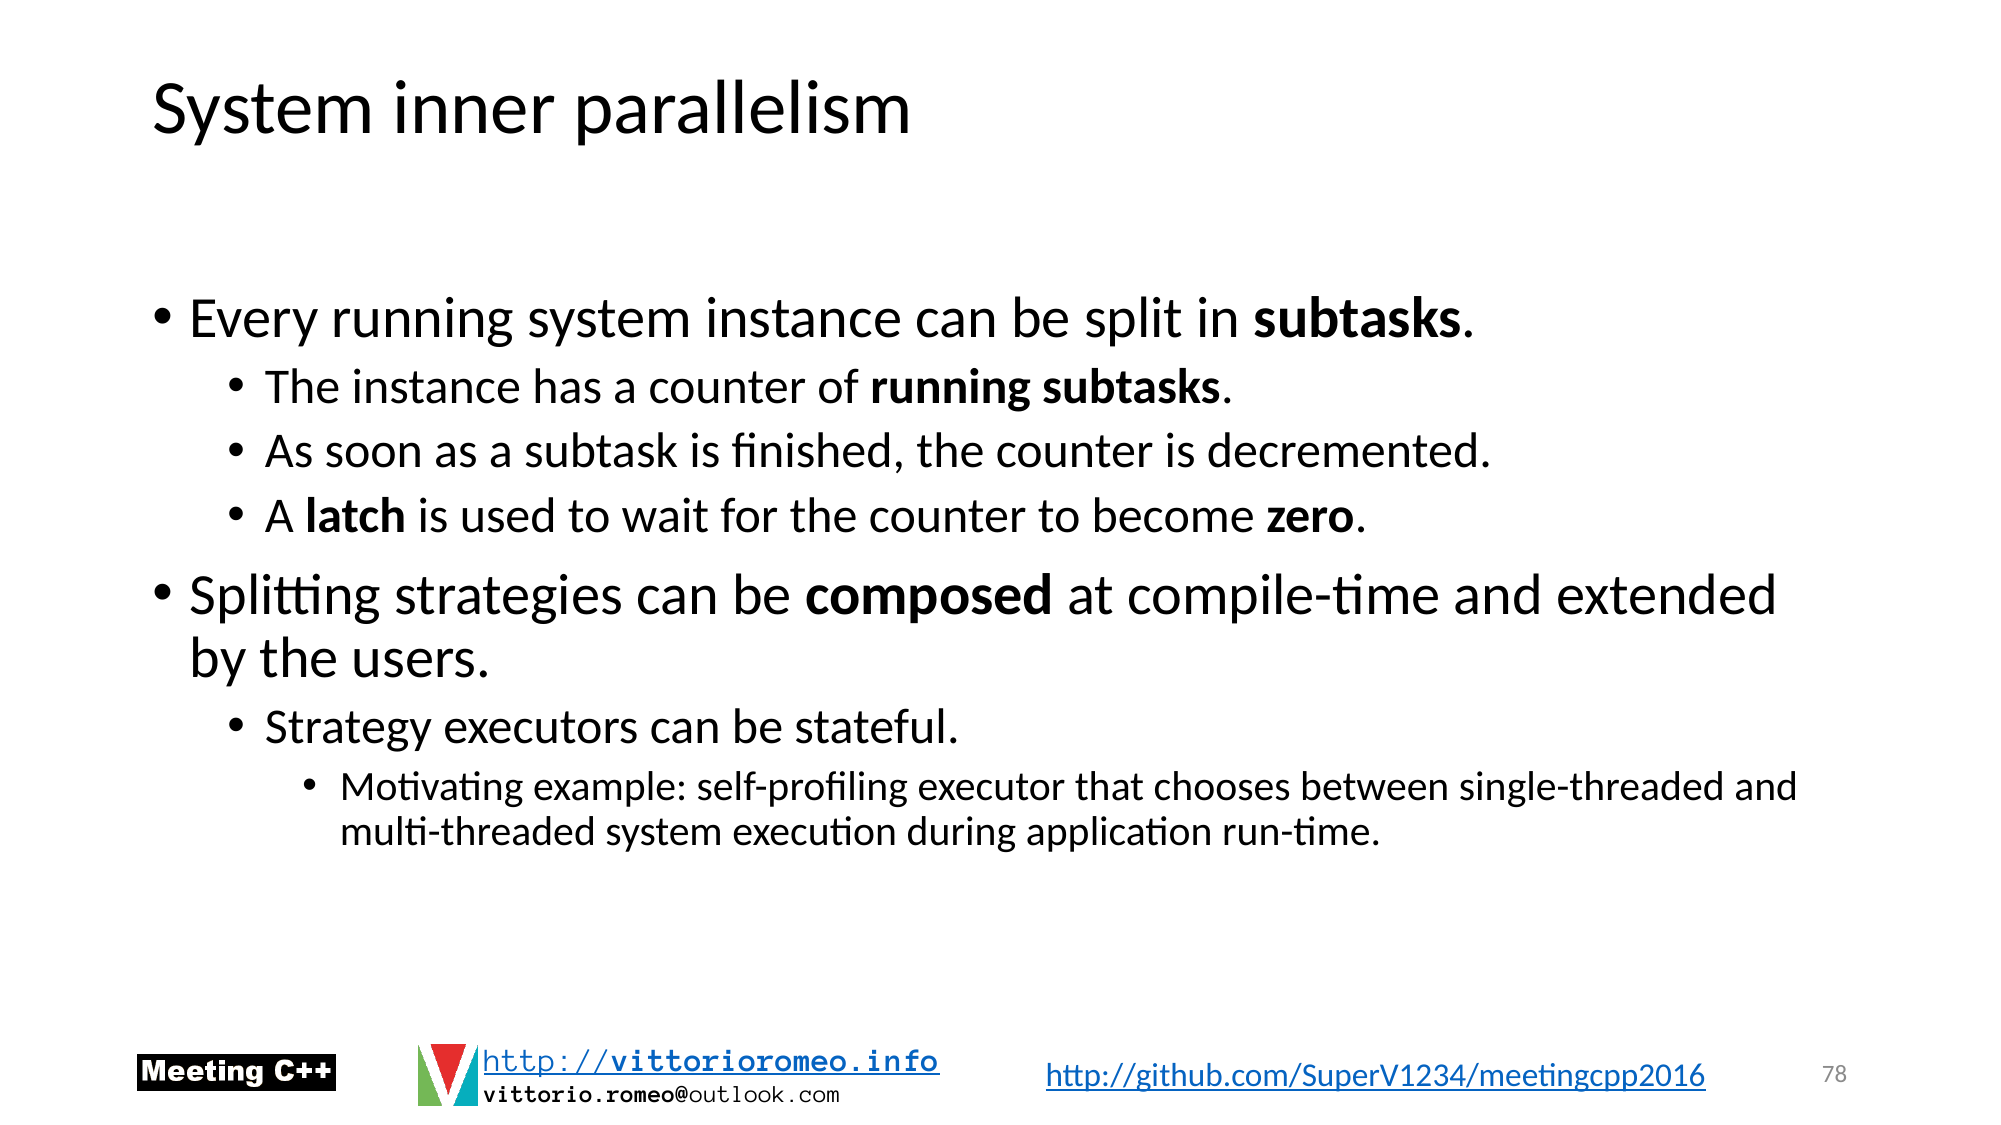

# System inner parallelism
Every running system instance can be split in subtasks.
The instance has a counter of running subtasks.
As soon as a subtask is finished, the counter is decremented.
A latch is used to wait for the counter to become zero.
Splitting strategies can be composed at compile-time and extended by the users.
Strategy executors can be stateful.
Motivating example: self-profiling executor that chooses between single-threaded and multi-threaded system execution during application run-time.
78